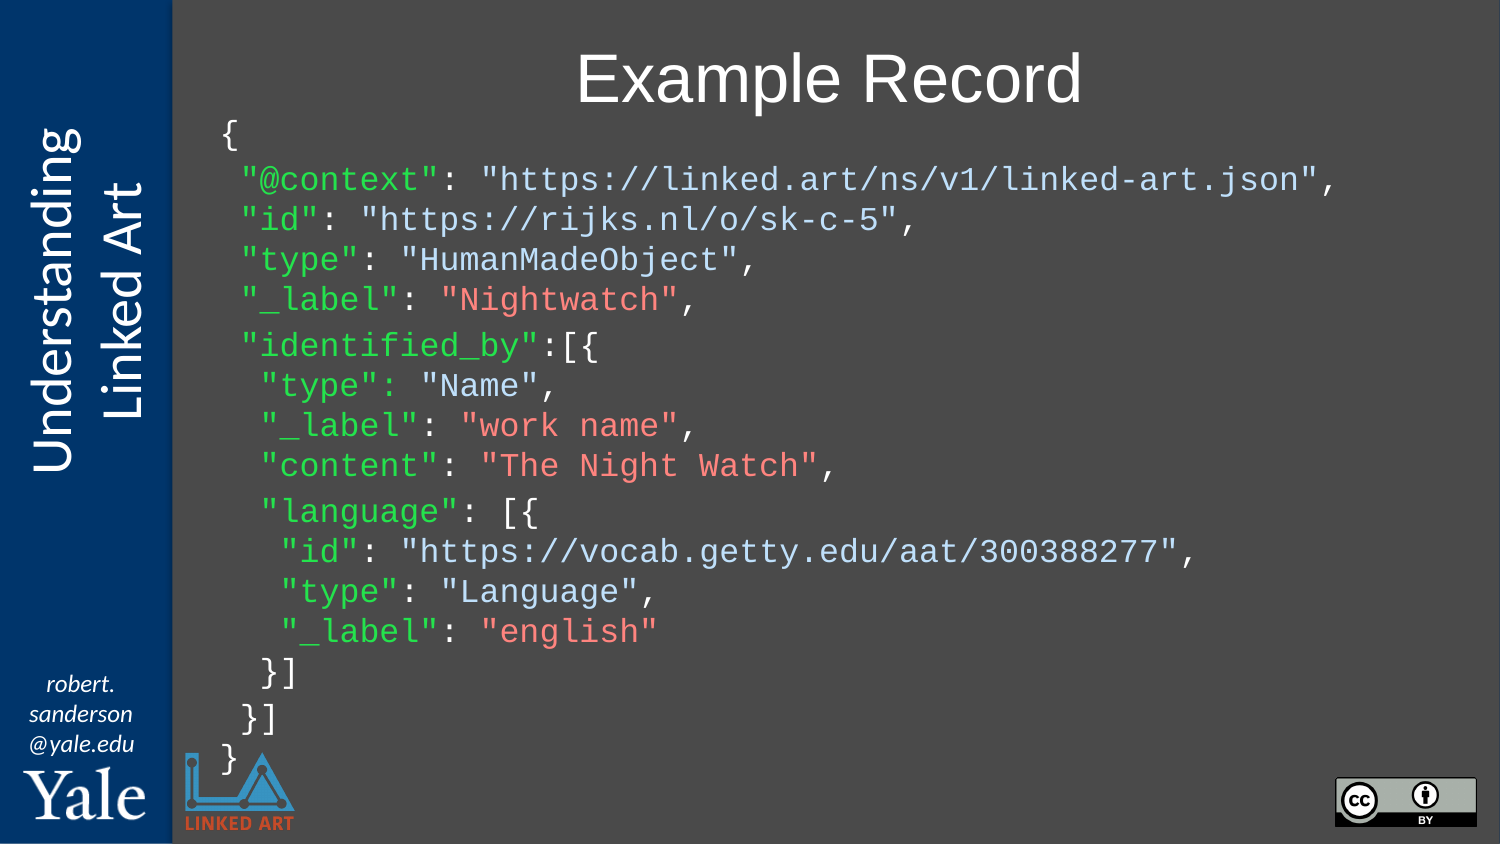

# Example Record
{
 "@context": "https://linked.art/ns/v1/linked-art.json",
 "id": "https://rijks.nl/o/sk-c-5",
 "type": "HumanMadeObject",
 "_label": "Nightwatch",
 "identified_by":[{
  "type": "Name",
  "_label": "work name",
  "content": "The Night Watch",
  "language": [{
   "id": "https://vocab.getty.edu/aat/300388277",
   "type": "Language",
   "_label": "english"
  }]
 }]
}